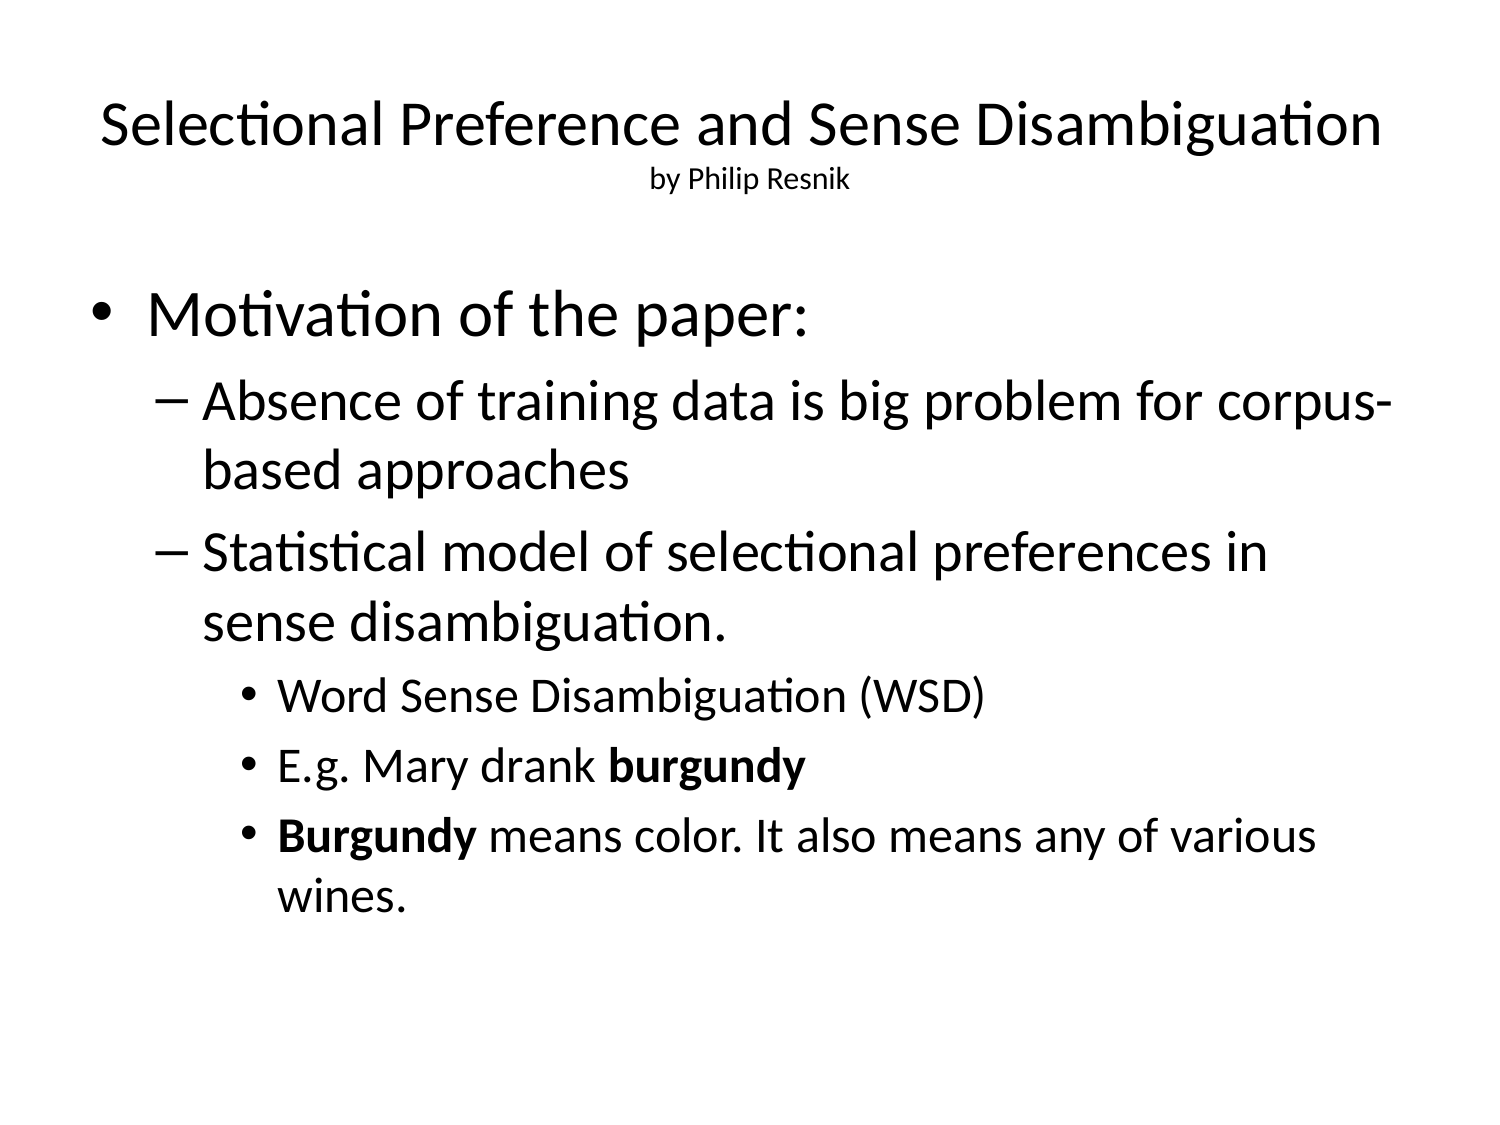

# Selectional Preference and Sense Disambiguation by Philip Resnik
Motivation of the paper:
Absence of training data is big problem for corpus-based approaches
Statistical model of selectional preferences in sense disambiguation.
Word Sense Disambiguation (WSD)
E.g. Mary drank burgundy
Burgundy means color. It also means any of various wines.